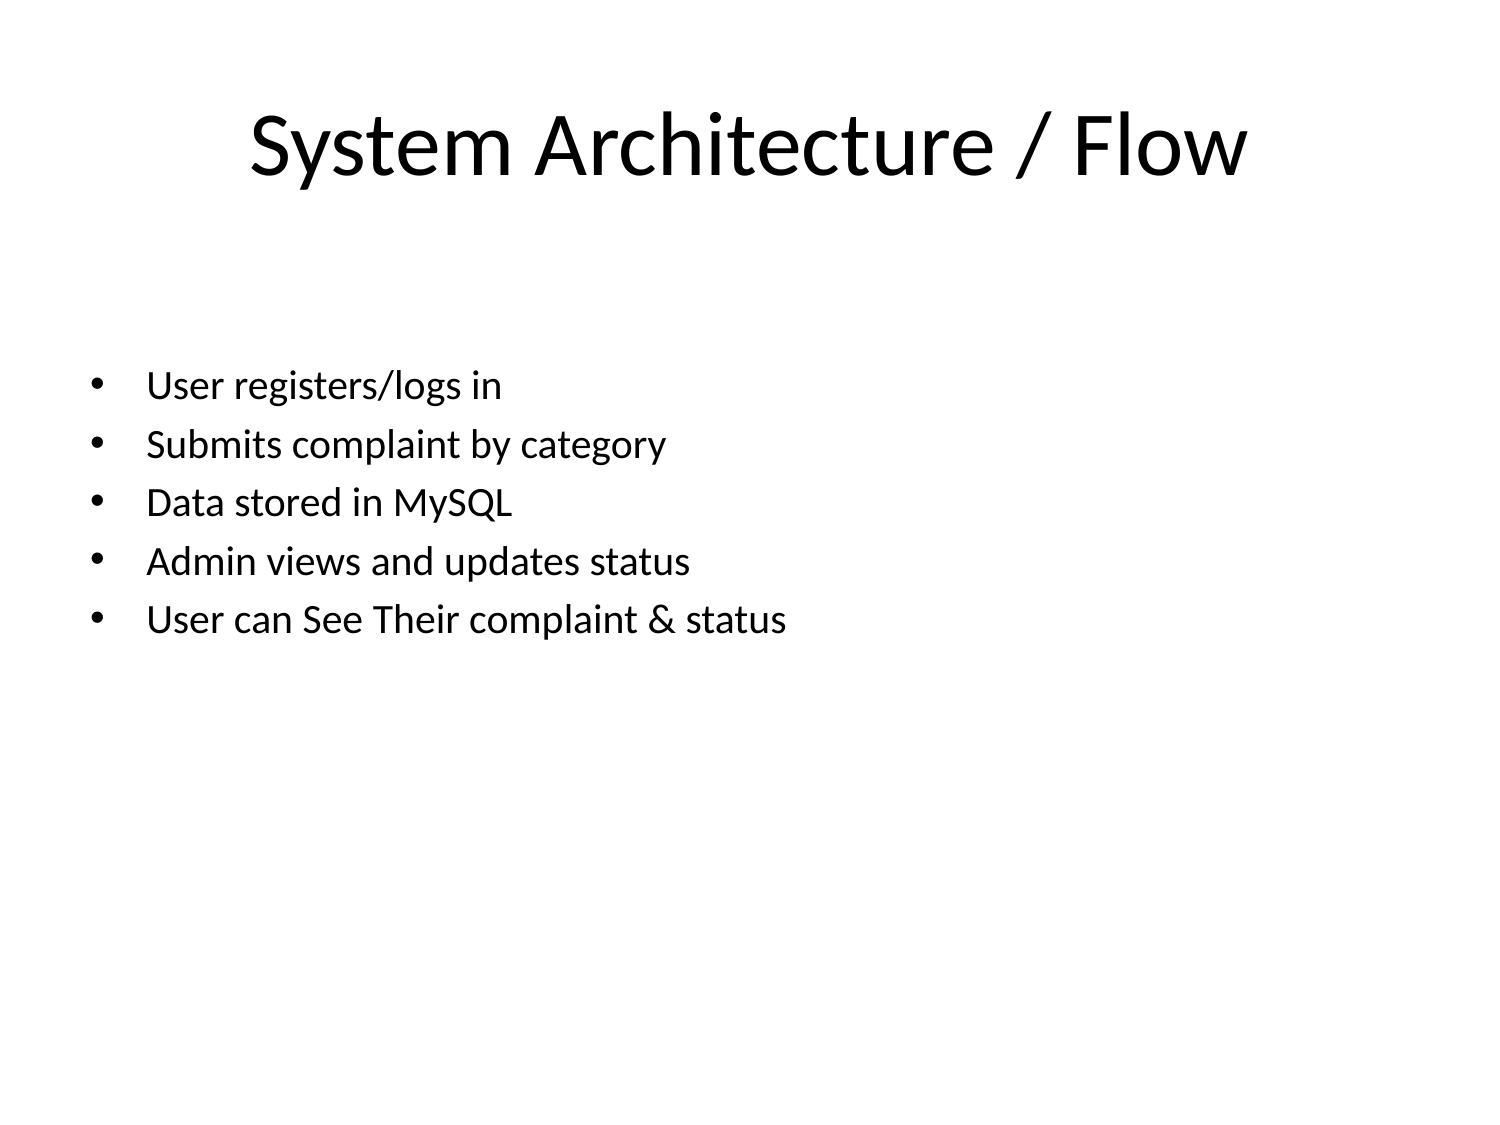

# System Architecture / Flow

User registers/logs in
Submits complaint by category
Data stored in MySQL
Admin views and updates status
User can See Their complaint & status